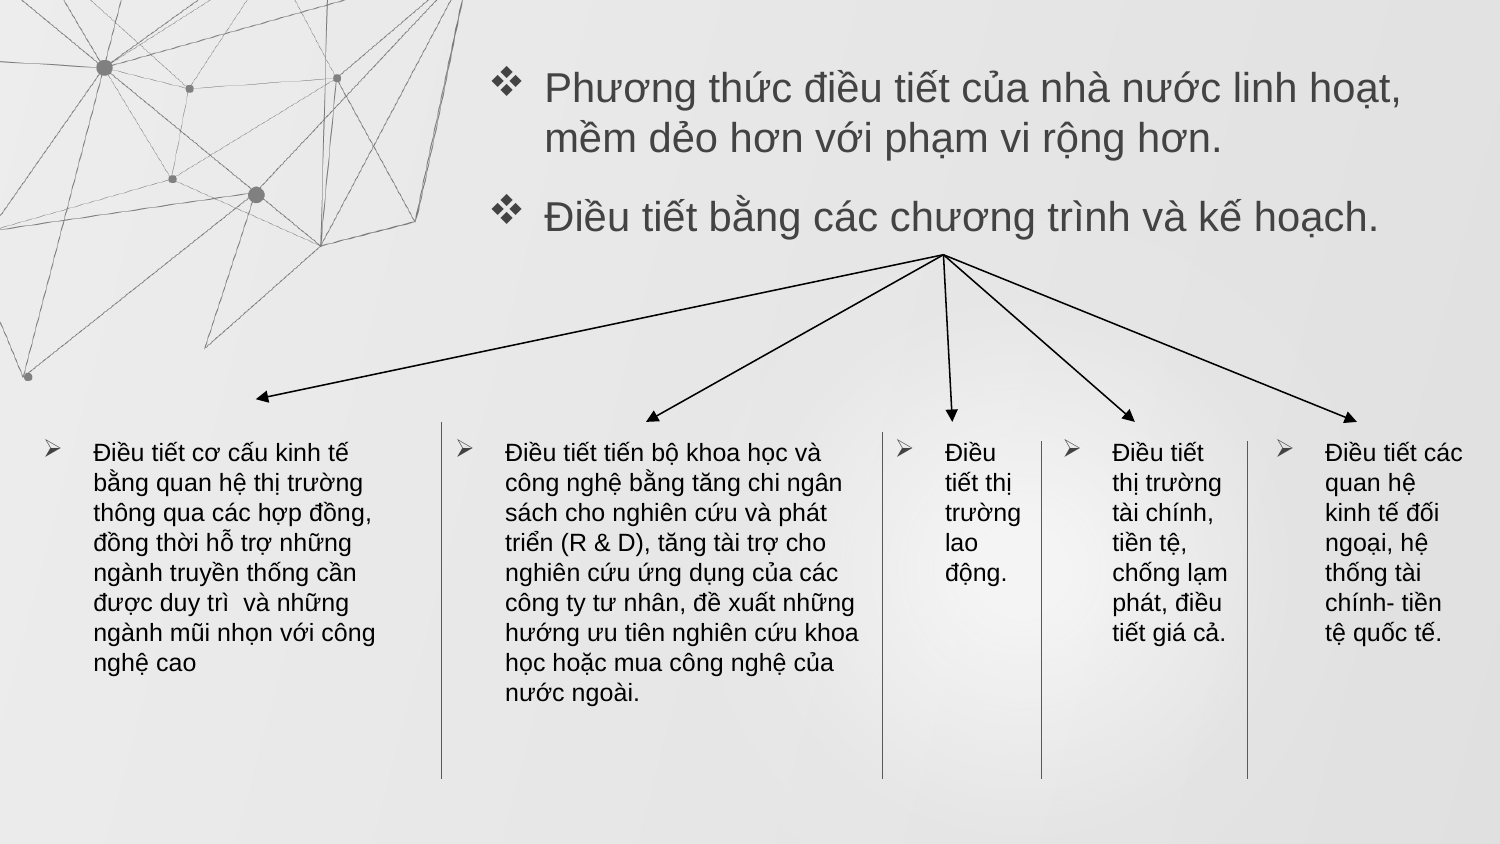

Phương thức điều tiết của nhà nước linh hoạt, mềm dẻo hơn với phạm vi rộng hơn.
# Điều tiết bằng các chương trình và kế hoạch.
Điều tiết thị trường lao động.
Điều tiết các quan hệ kinh tế đối ngoại, hệ thống tài chính- tiền tệ quốc tế.
Điều tiết tiến bộ khoa học và công nghệ bằng tăng chi ngân sách cho nghiên cứu và phát triển (R & D), tăng tài trợ cho nghiên cứu ứng dụng của các công ty tư nhân, đề xuất những hướng ưu tiên nghiên cứu khoa học hoặc mua công nghệ của nước ngoài.
Điều tiết cơ cấu kinh tế bằng quan hệ thị trường thông qua các hợp đồng, đồng thời hỗ trợ những ngành truyền thống cần được duy trì  và những ngành mũi nhọn với công nghệ cao
Điều tiết thị trường tài chính, tiền tệ, chống lạm phát, điều tiết giá cả.